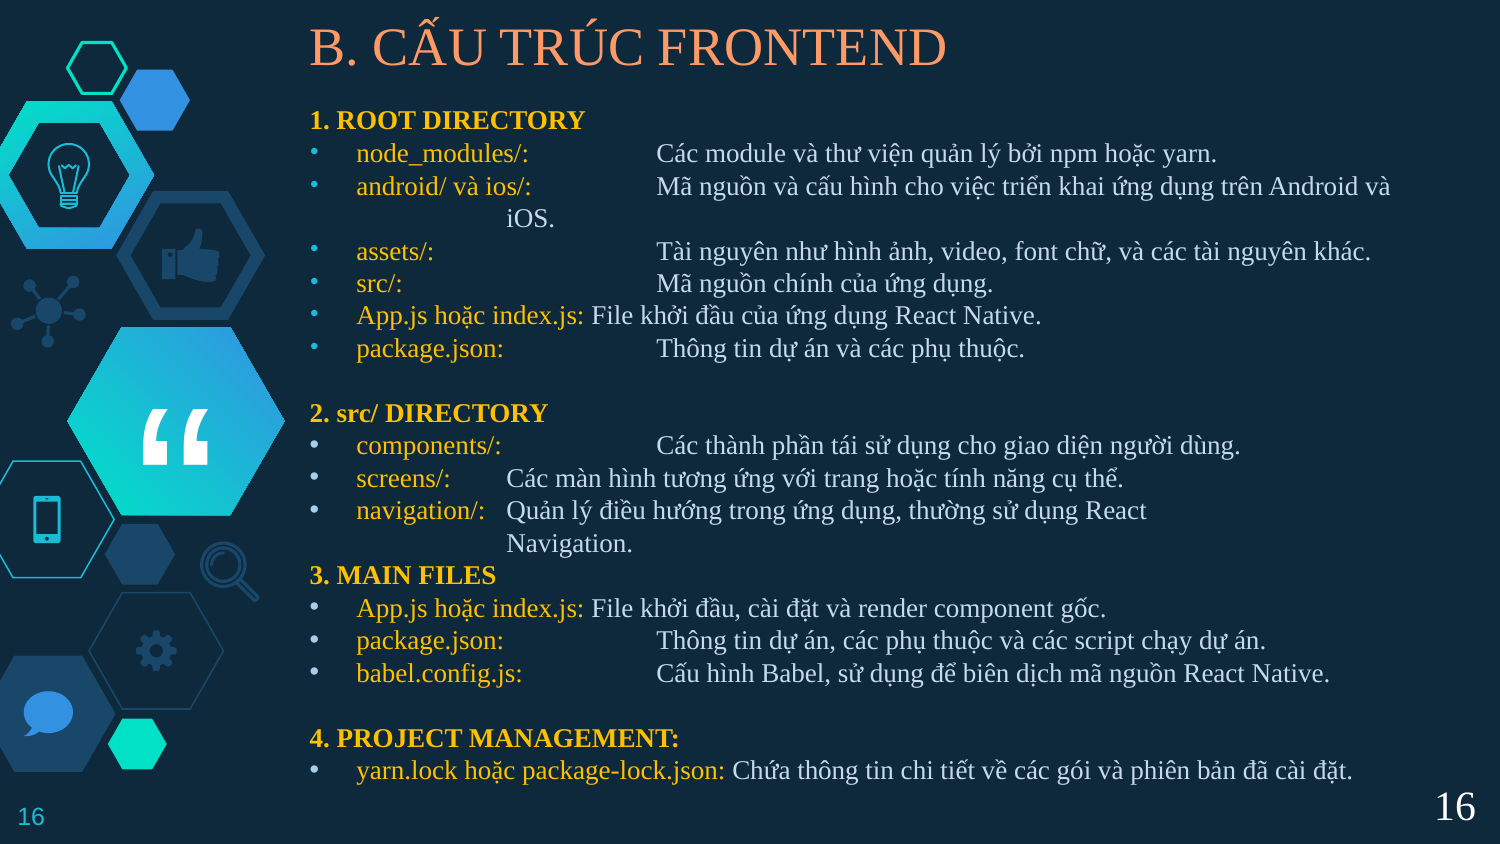

B. CẤU TRÚC FRONTEND
1. ROOT DIRECTORY
node_modules/: 	Các module và thư viện quản lý bởi npm hoặc yarn.
android/ và ios/: 	Mã nguồn và cấu hình cho việc triển khai ứng dụng trên Android và 		iOS.
assets/: 		Tài nguyên như hình ảnh, video, font chữ, và các tài nguyên khác.
src/: 		Mã nguồn chính của ứng dụng.
App.js hoặc index.js: File khởi đầu của ứng dụng React Native.
package.json: 	Thông tin dự án và các phụ thuộc.

2. src/ DIRECTORY
components/: 	Các thành phần tái sử dụng cho giao diện người dùng.
screens/: 	Các màn hình tương ứng với trang hoặc tính năng cụ thể.
navigation/: 	Quản lý điều hướng trong ứng dụng, thường sử dụng React 			Navigation.
3. MAIN FILES
App.js hoặc index.js: File khởi đầu, cài đặt và render component gốc.
package.json: 	Thông tin dự án, các phụ thuộc và các script chạy dự án.
babel.config.js: 	Cấu hình Babel, sử dụng để biên dịch mã nguồn React Native.

4. PROJECT MANAGEMENT:
yarn.lock hoặc package-lock.json: Chứa thông tin chi tiết về các gói và phiên bản đã cài đặt.

16
16